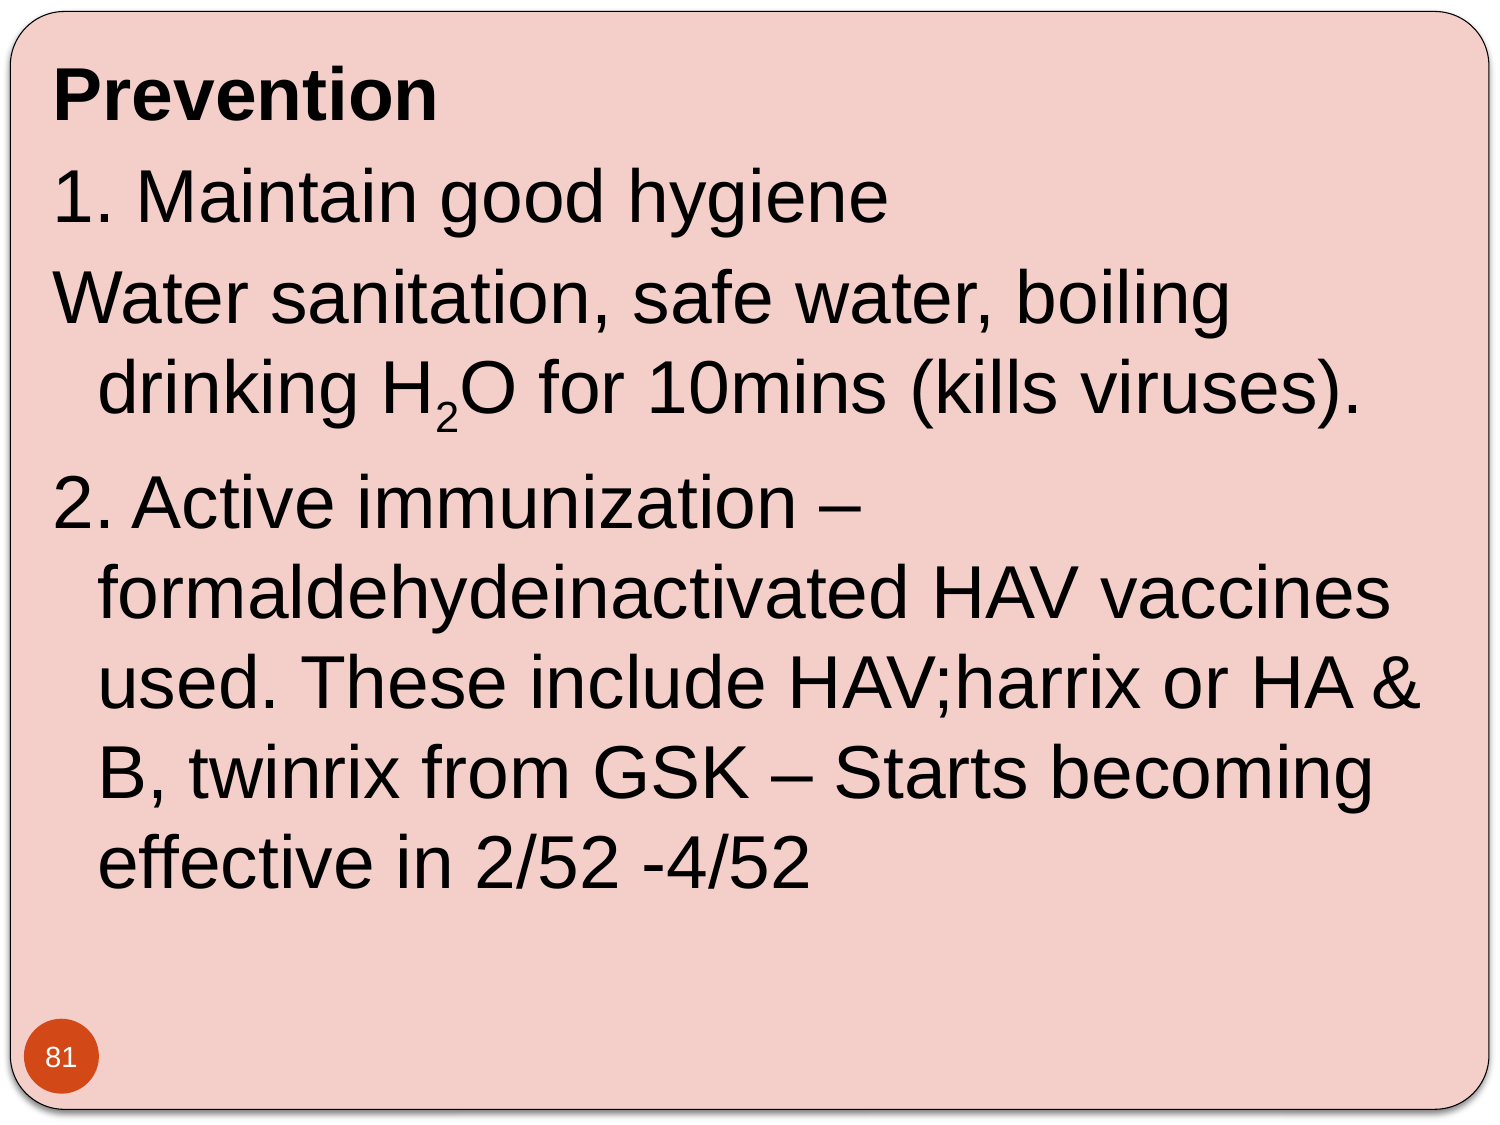

Prevention
1. Maintain good hygiene
Water sanitation, safe water, boiling drinking H2O for 10mins (kills viruses).
2. Active immunization –formaldehydeinactivated HAV vaccines used. These include HAV;harrix or HA & B, twinrix from GSK – Starts becoming effective in 2/52 -4/52

81